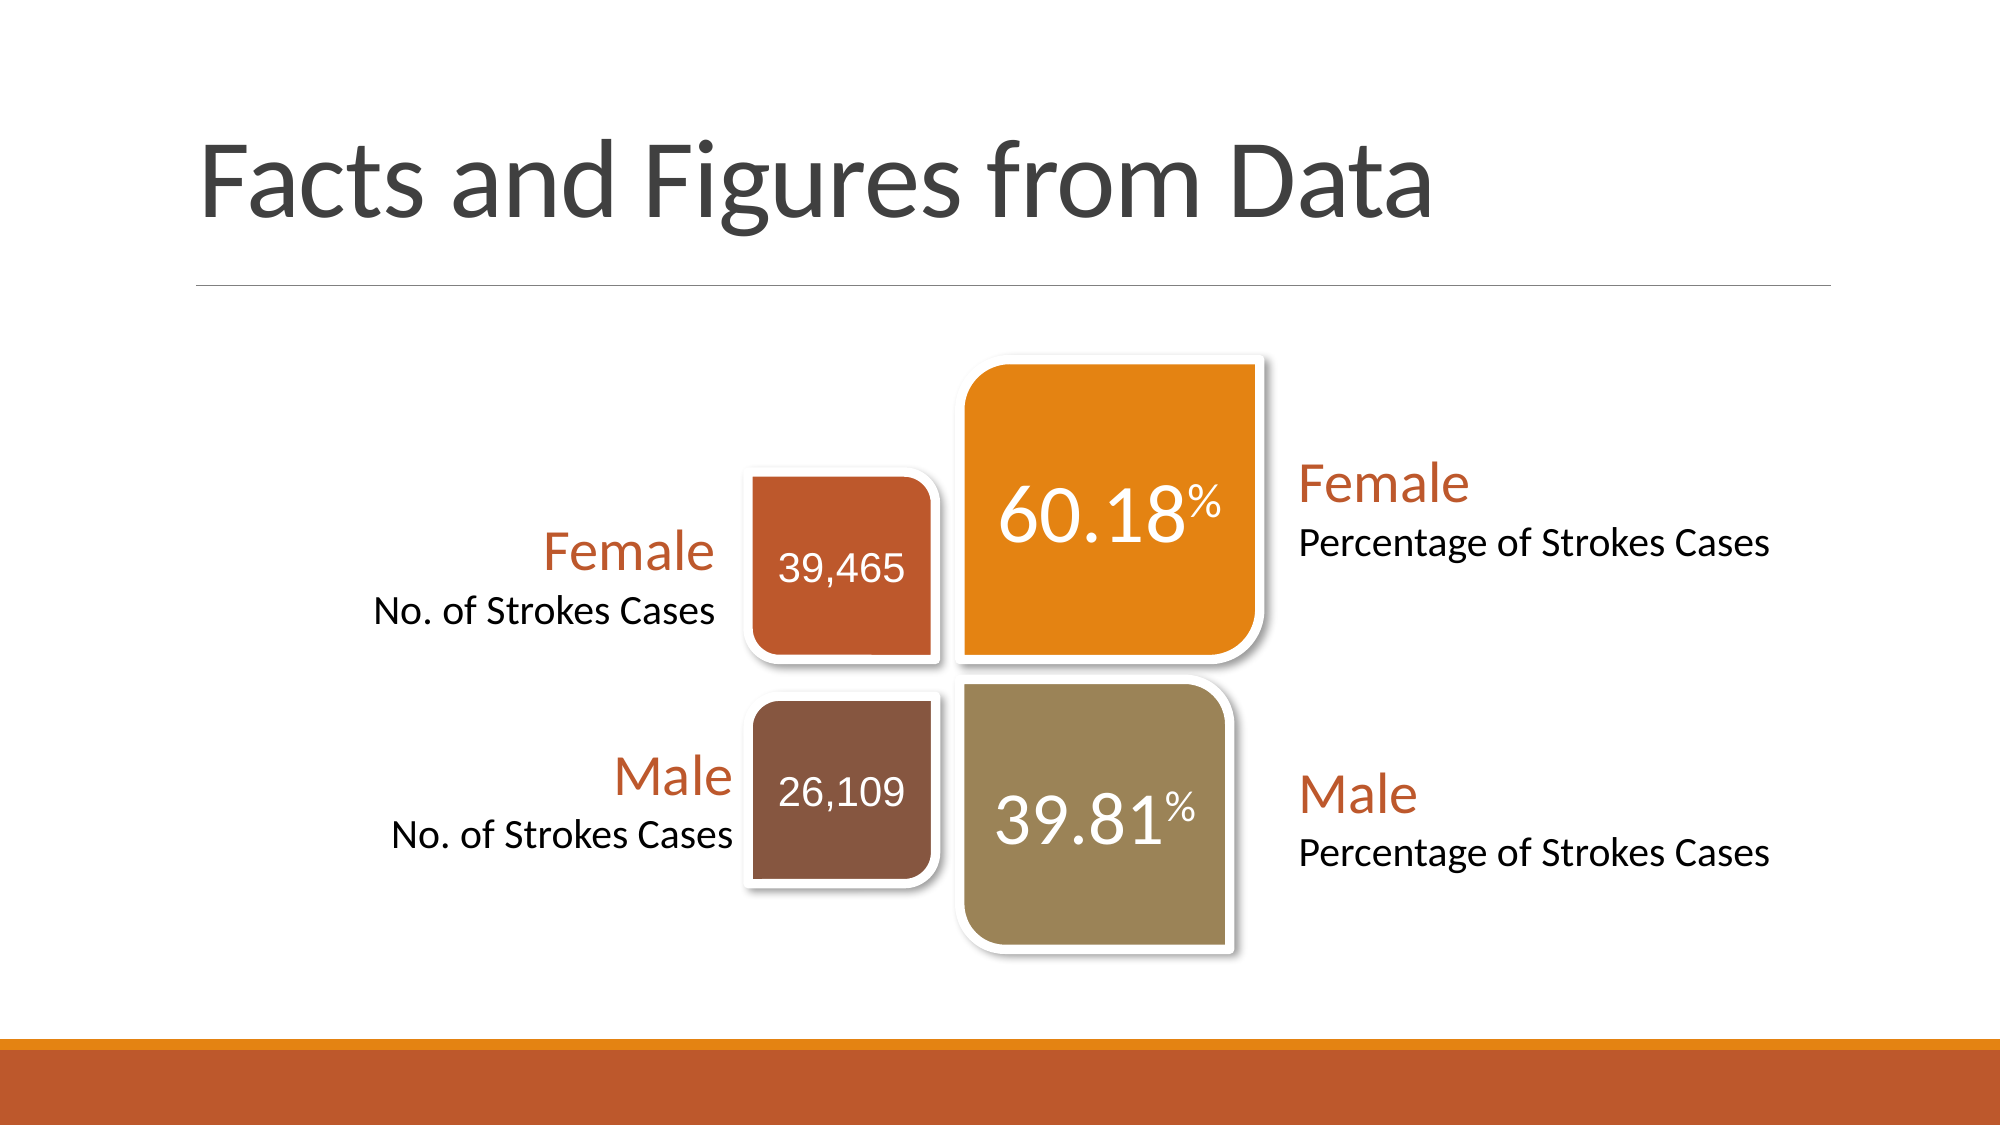

# Facts and Figures from Data
60.18%
Female
Percentage of Strokes Cases
39,465
Female
No. of Strokes Cases
39.81%
26,109
Male
No. of Strokes Cases
Male
Percentage of Strokes Cases